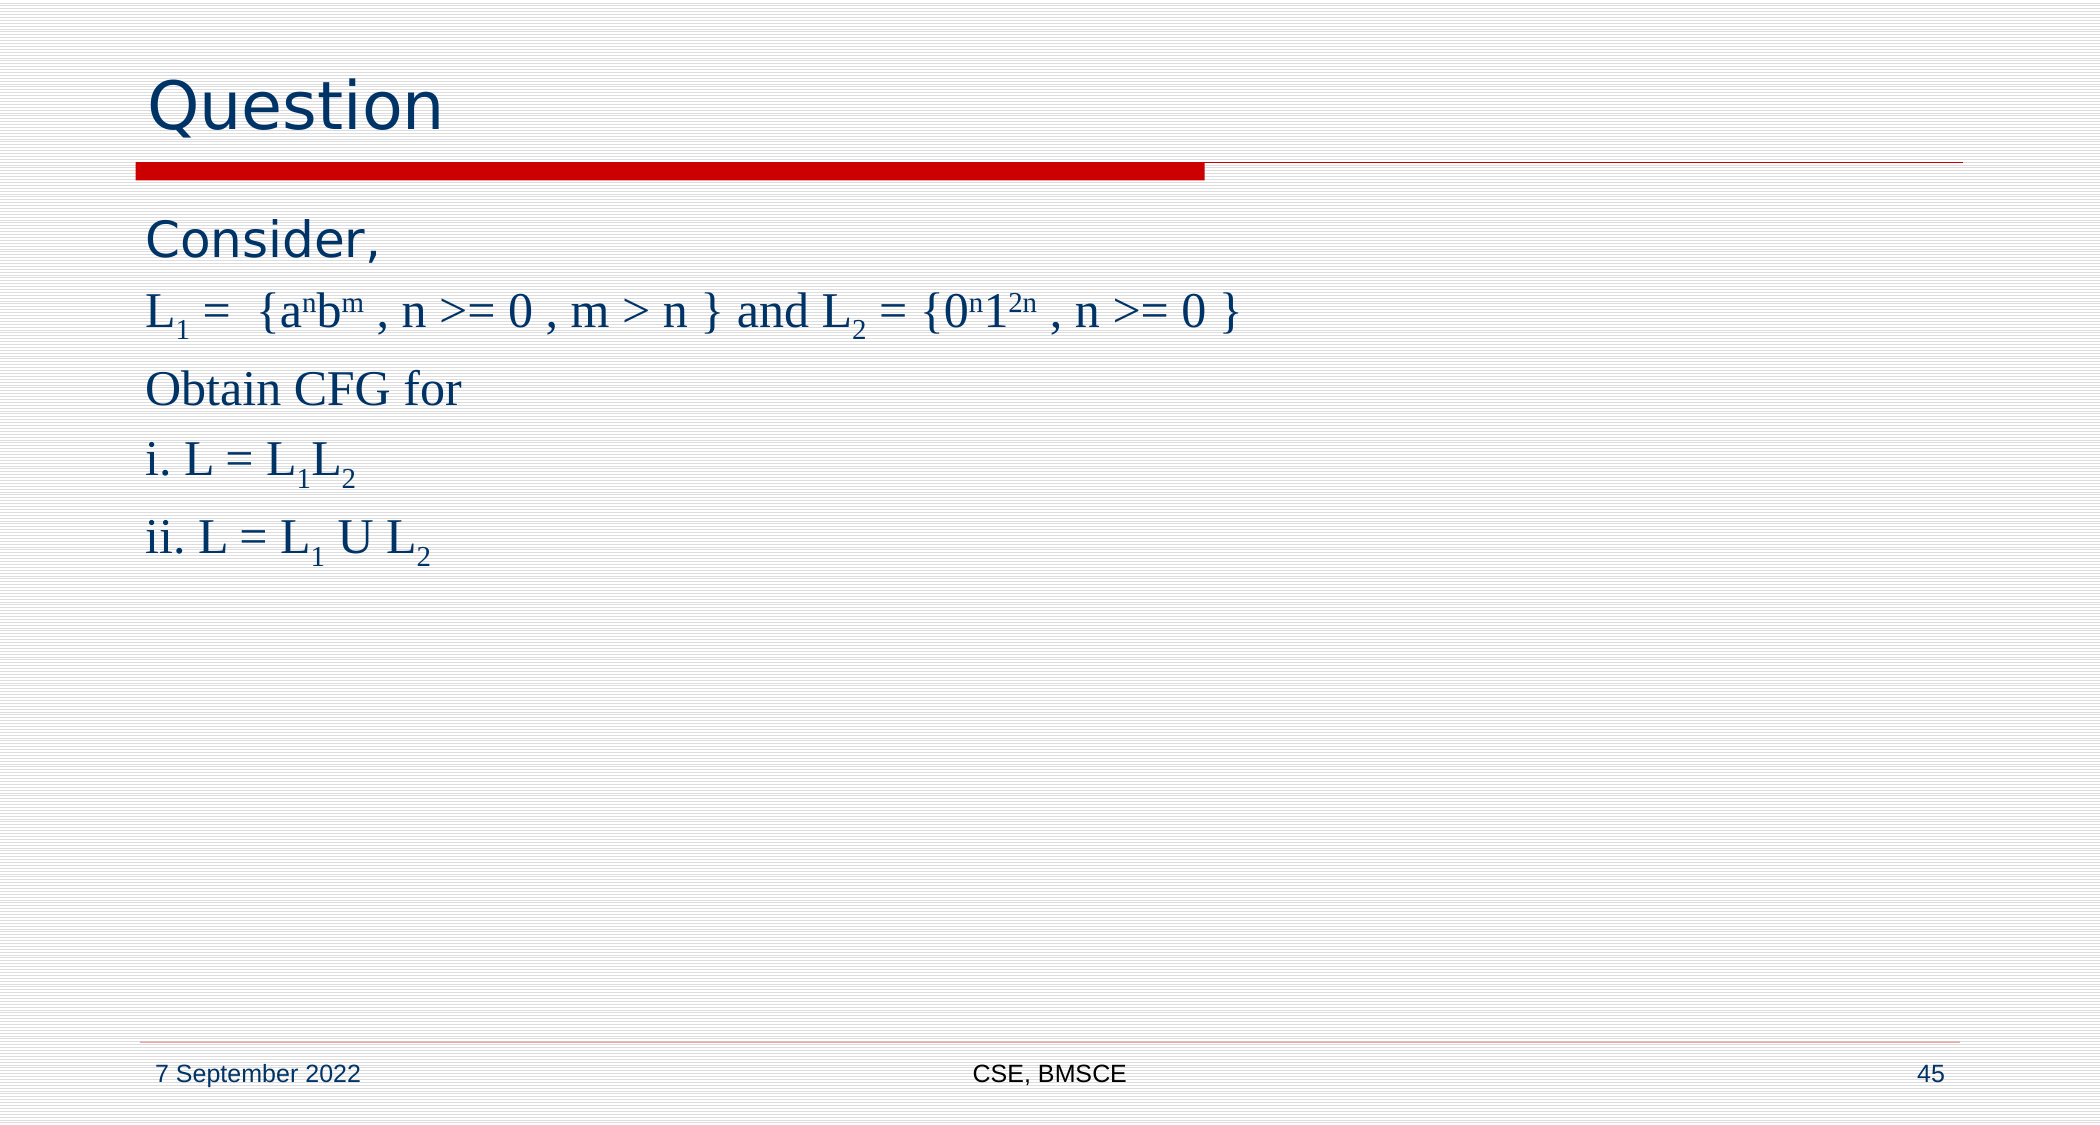

# Question
Consider,
L1 =  {anbm , n >= 0 , m > n } and L2 = {0n12n , n >= 0 }
Obtain CFG for
i. L = L1L2
ii. L = L1 U L2

CSE, BMSCE
45
7 September 2022